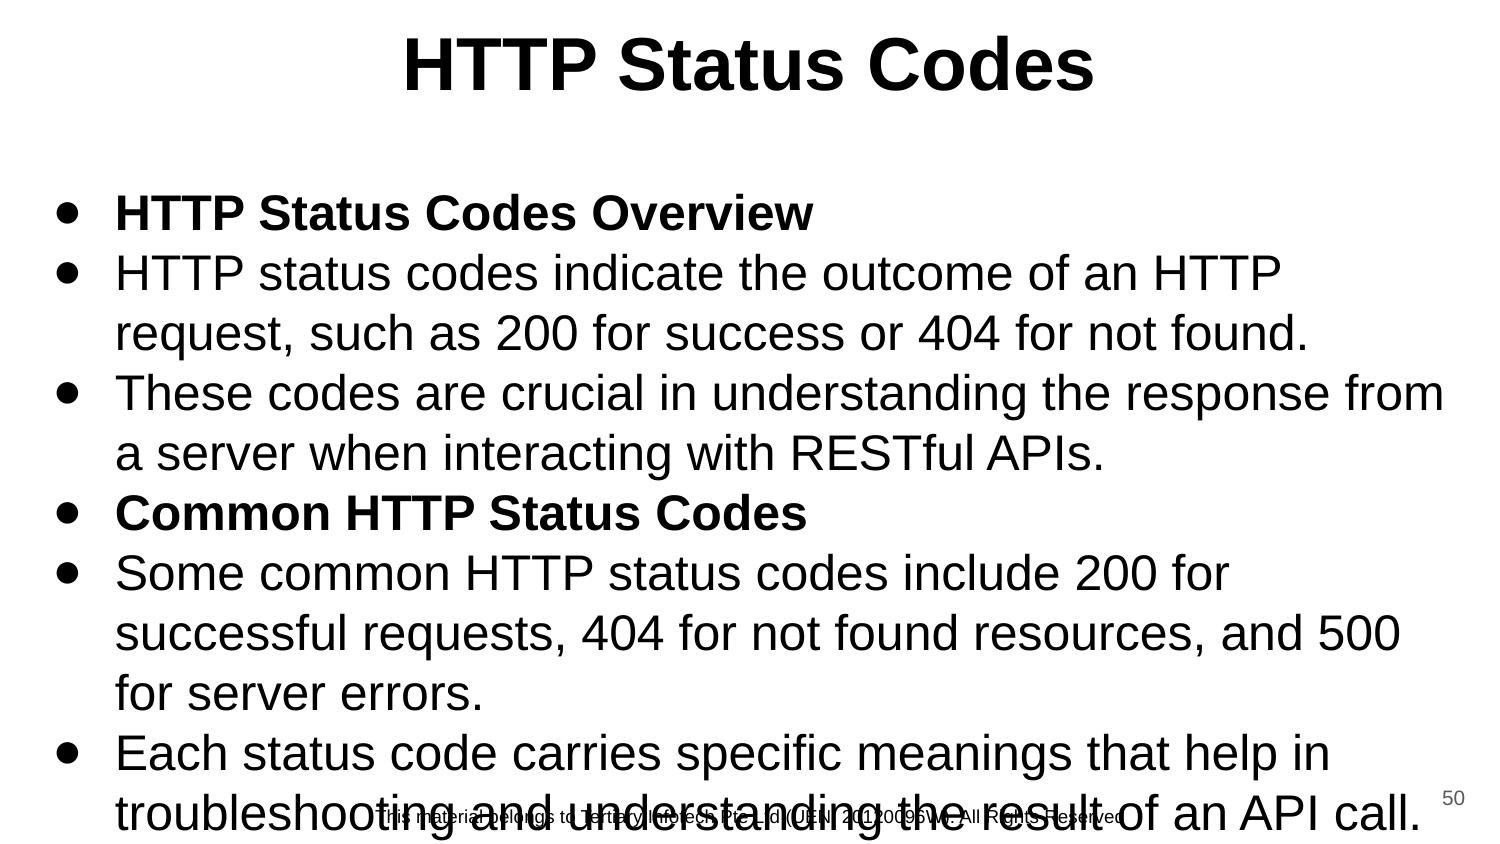

# HTTP Status Codes

HTTP Status Codes Overview
HTTP status codes indicate the outcome of an HTTP request, such as 200 for success or 404 for not found.
These codes are crucial in understanding the response from a server when interacting with RESTful APIs.
Common HTTP Status Codes
Some common HTTP status codes include 200 for successful requests, 404 for not found resources, and 500 for server errors.
Each status code carries specific meanings that help in troubleshooting and understanding the result of an API call.
50